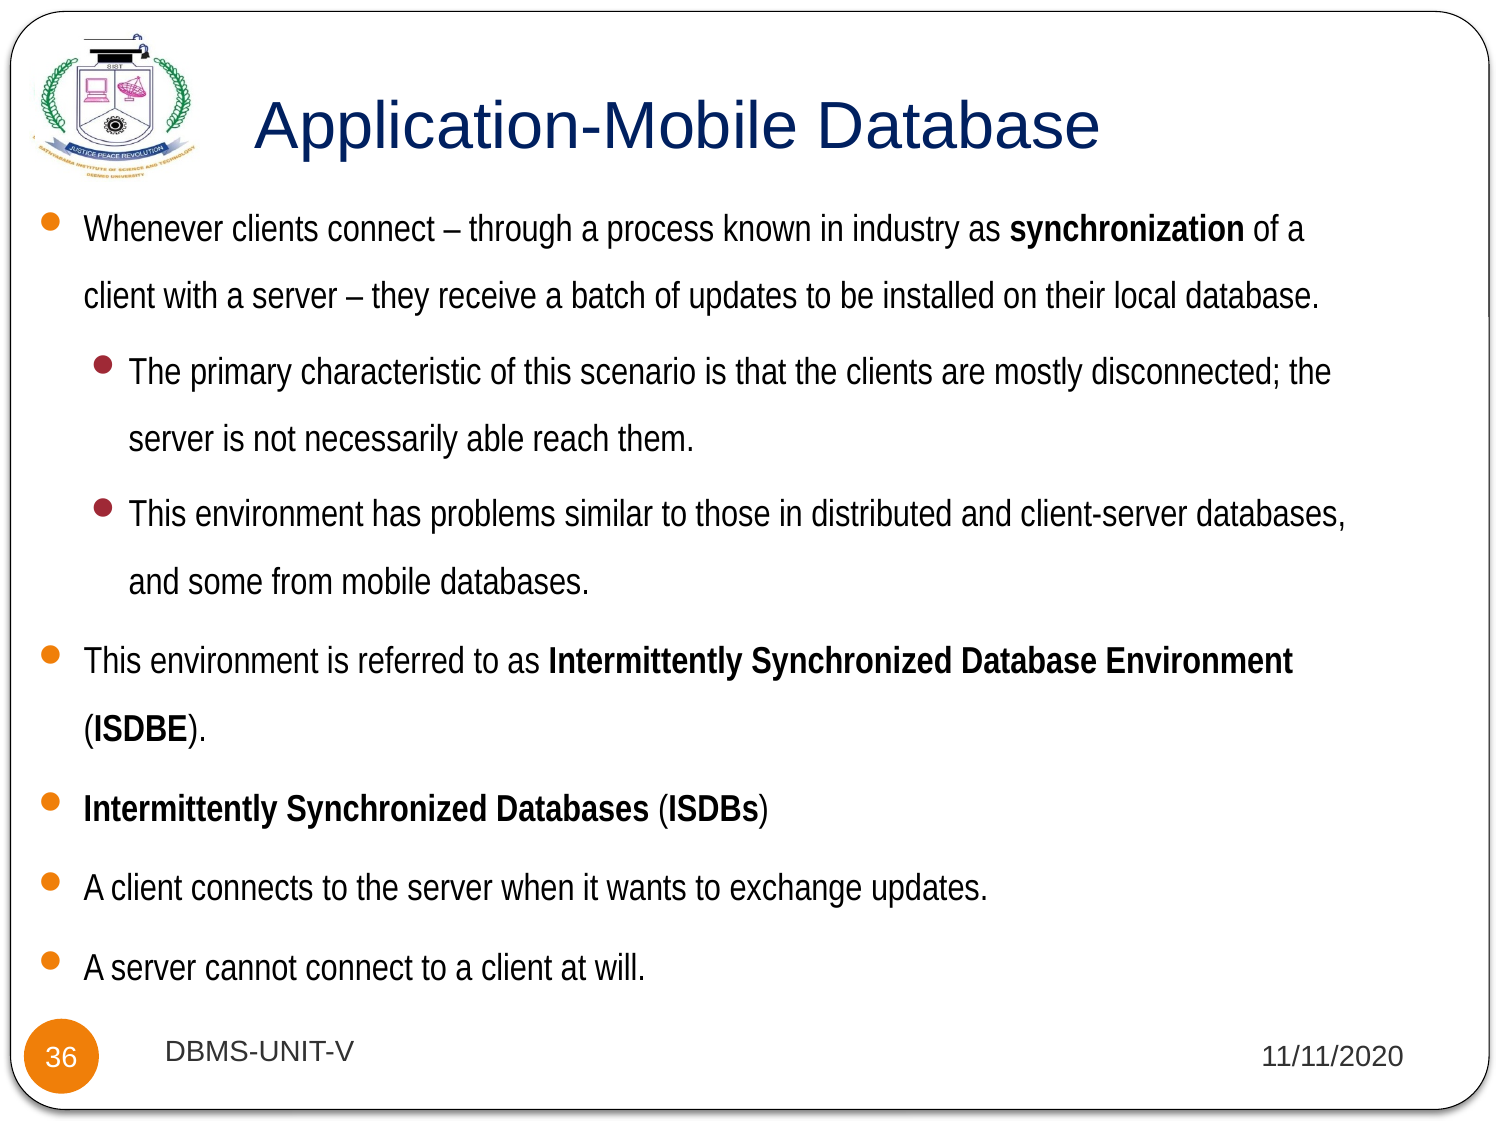

# Application-Mobile Database
Whenever clients connect – through a process known in industry as synchronization of a client with a server – they receive a batch of updates to be installed on their local database.
The primary characteristic of this scenario is that the clients are mostly disconnected; the server is not necessarily able reach them.
This environment has problems similar to those in distributed and client-server databases, and some from mobile databases.
This environment is referred to as Intermittently Synchronized Database Environment (ISDBE).
Intermittently Synchronized Databases (ISDBs)
A client connects to the server when it wants to exchange updates.
A server cannot connect to a client at will.

DBMS-UNIT-V
11/11/2020
36